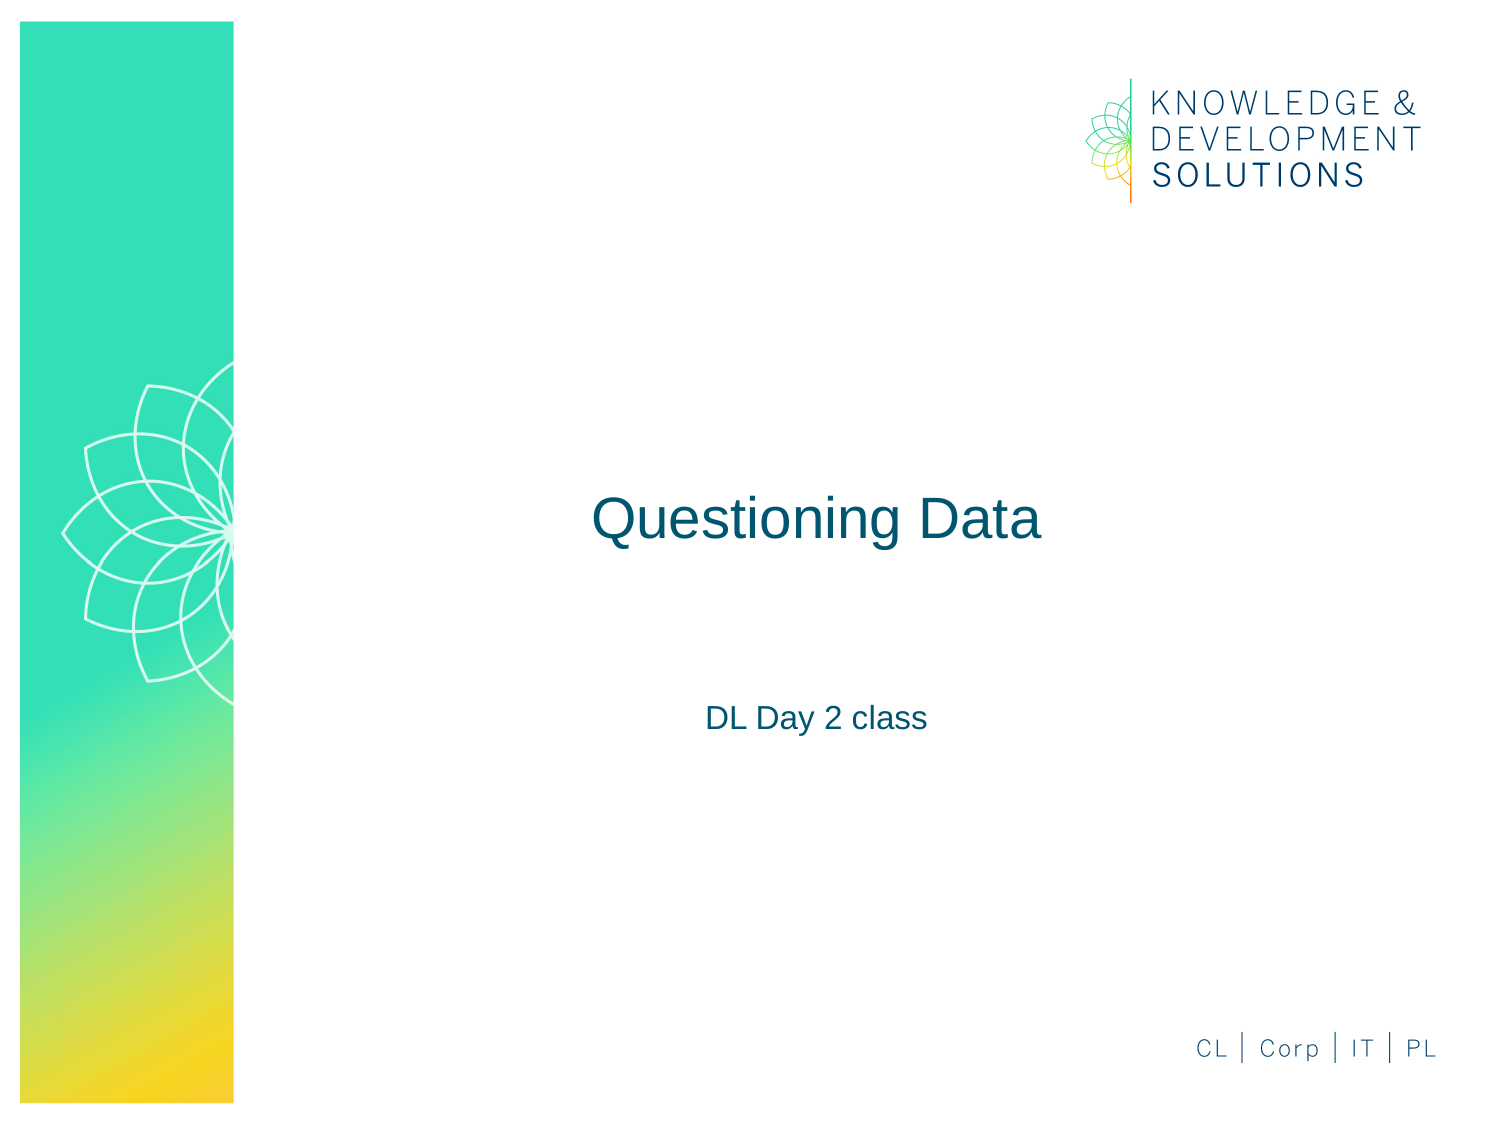

# Questioning Data
DL Day 2 class